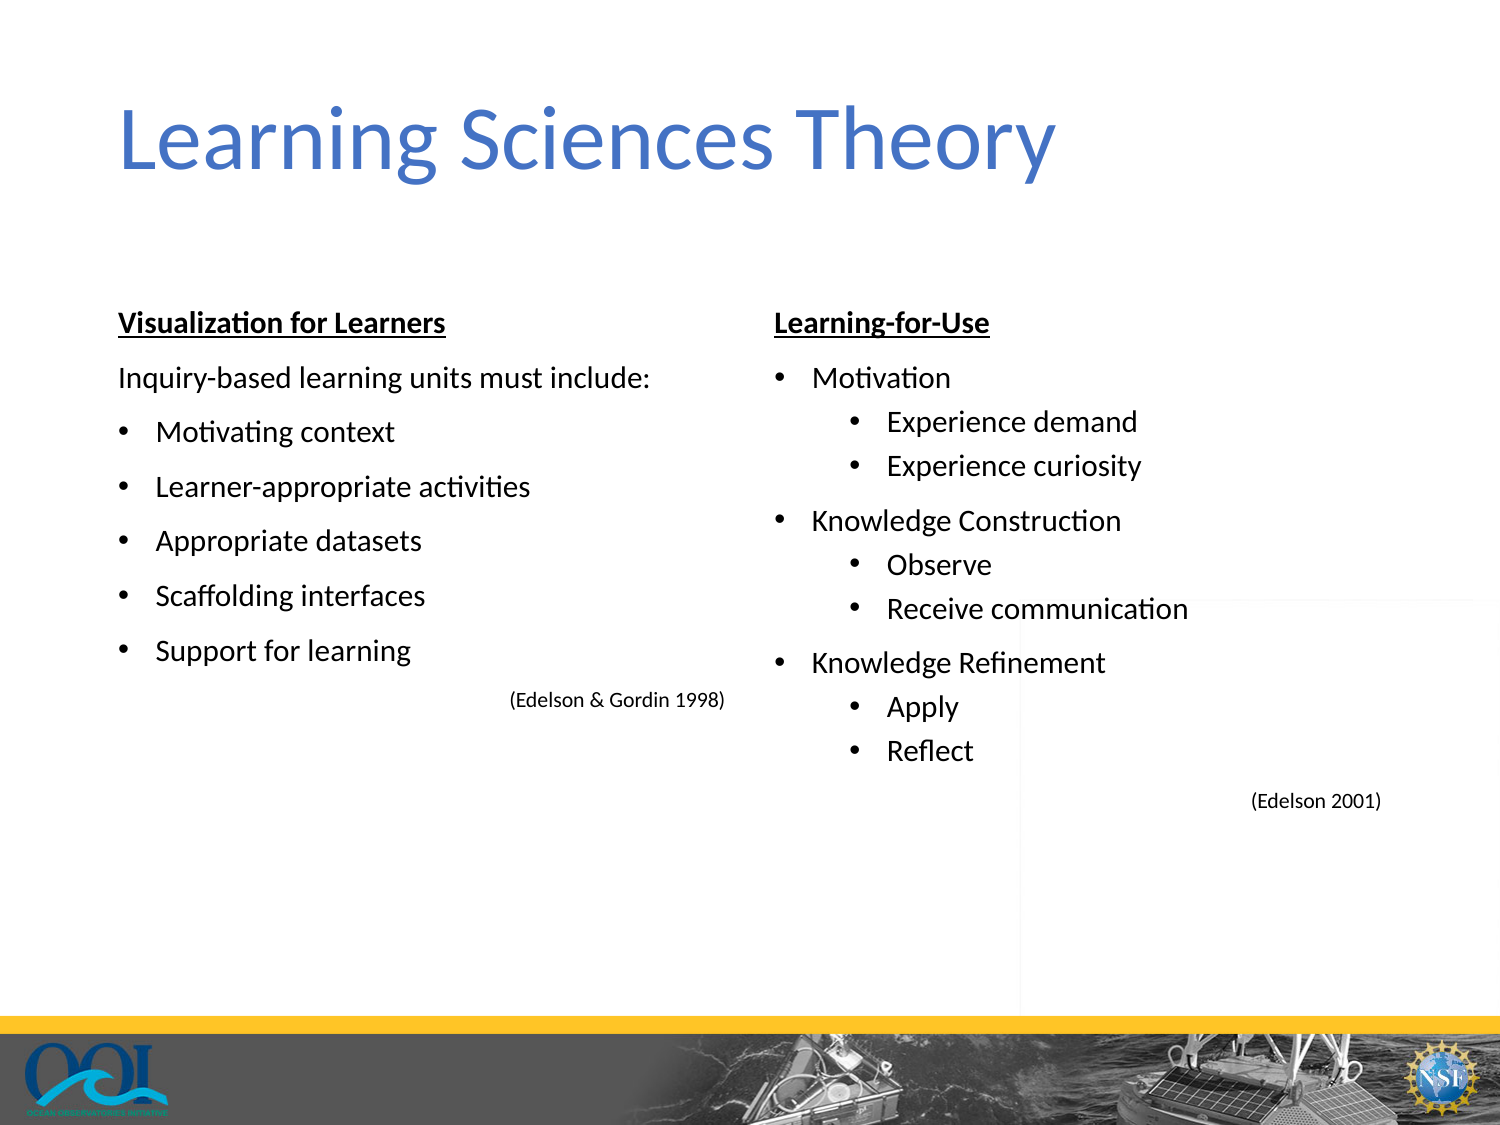

# Learning Sciences Theory
Visualization for Learners
Inquiry-based learning units must include:
Motivating context
Learner-appropriate activities
Appropriate datasets
Scaffolding interfaces
Support for learning
(Edelson & Gordin 1998)
Learning-for-Use
Motivation
Experience demand
Experience curiosity
Knowledge Construction
Observe
Receive communication
Knowledge Refinement
Apply
Reflect
(Edelson 2001)